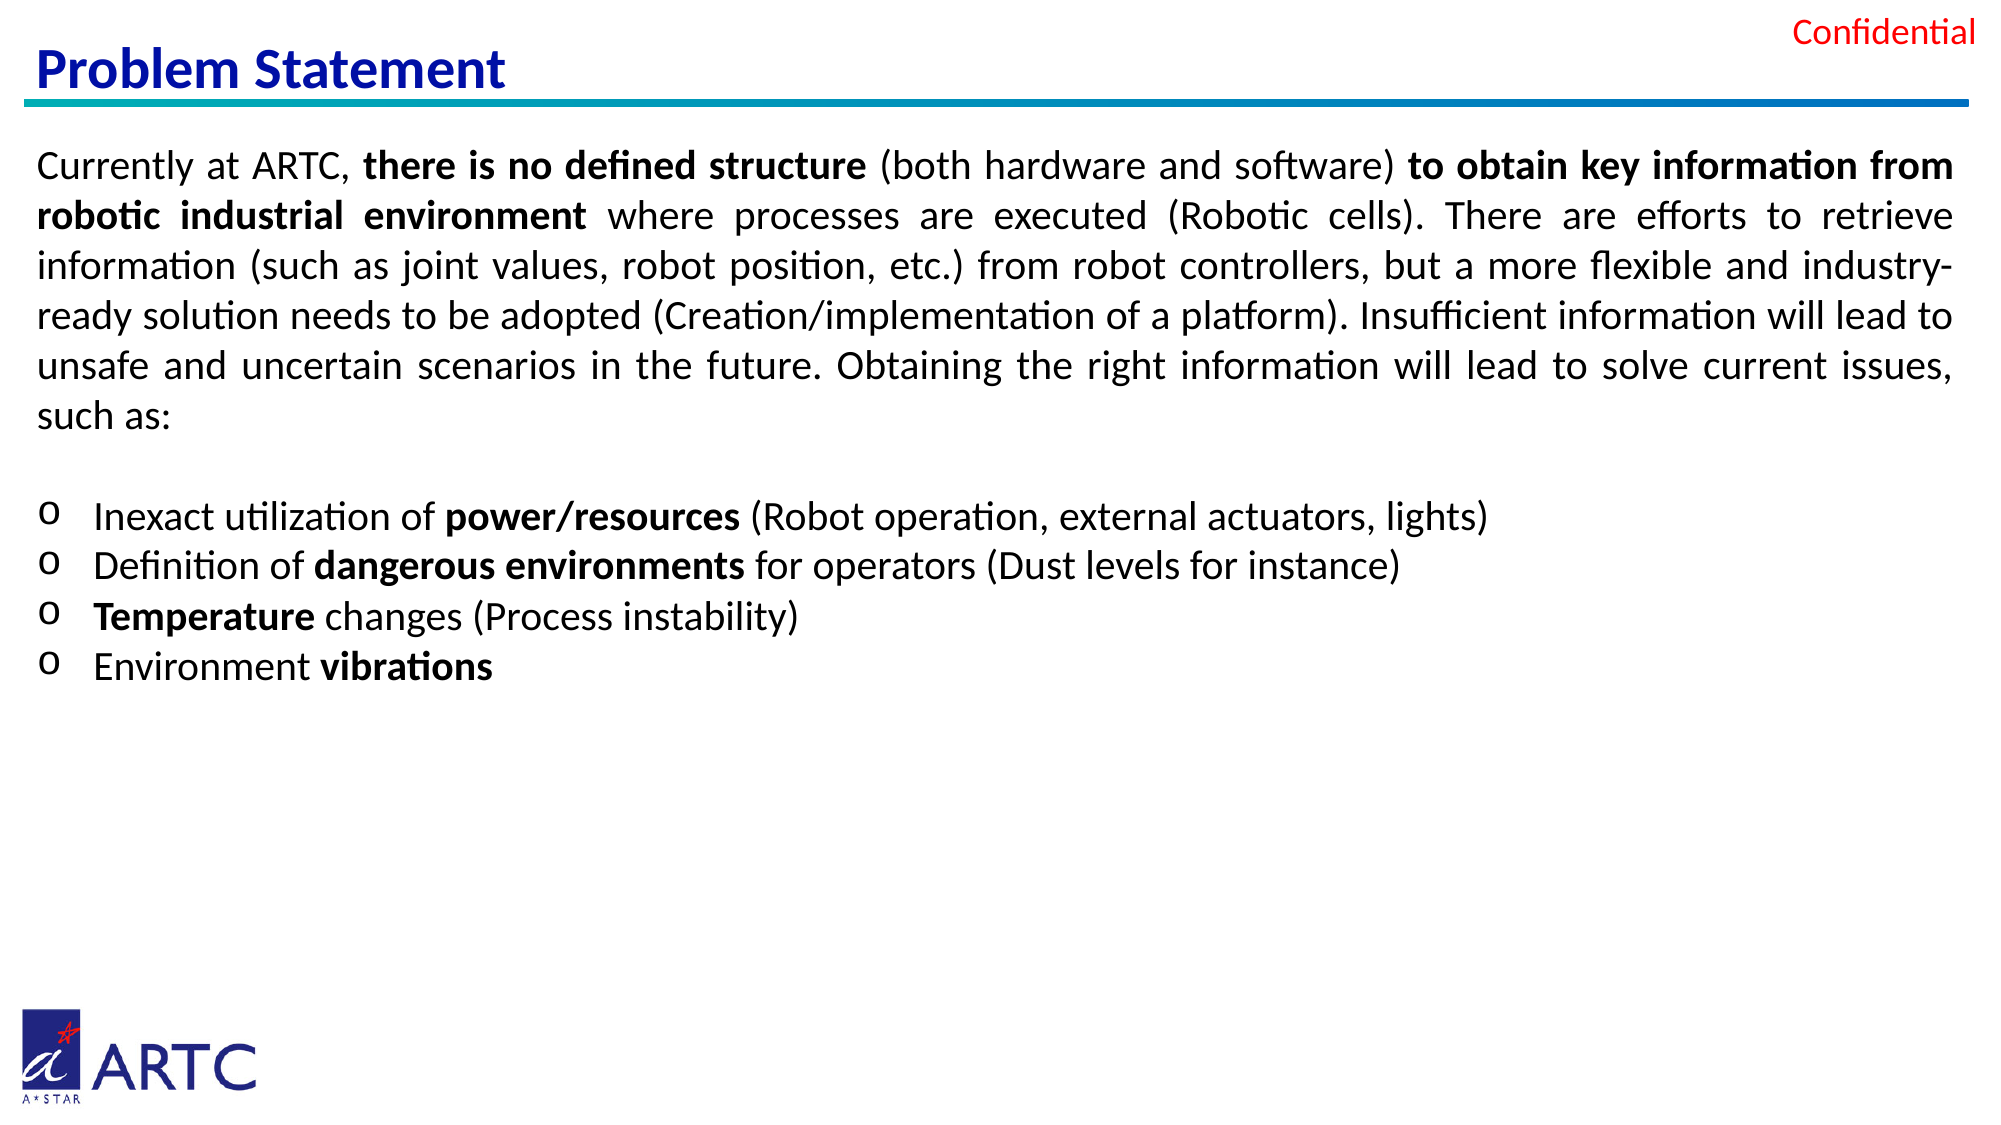

# Problem Statement
Currently at ARTC, there is no defined structure (both hardware and software) to obtain key information from robotic industrial environment where processes are executed (Robotic cells). There are efforts to retrieve information (such as joint values, robot position, etc.) from robot controllers, but a more flexible and industry-ready solution needs to be adopted (Creation/implementation of a platform). Insufficient information will lead to unsafe and uncertain scenarios in the future. Obtaining the right information will lead to solve current issues, such as:

Inexact utilization of power/resources (Robot operation, external actuators, lights)
Definition of dangerous environments for operators (Dust levels for instance)
Temperature changes (Process instability)
Environment vibrations